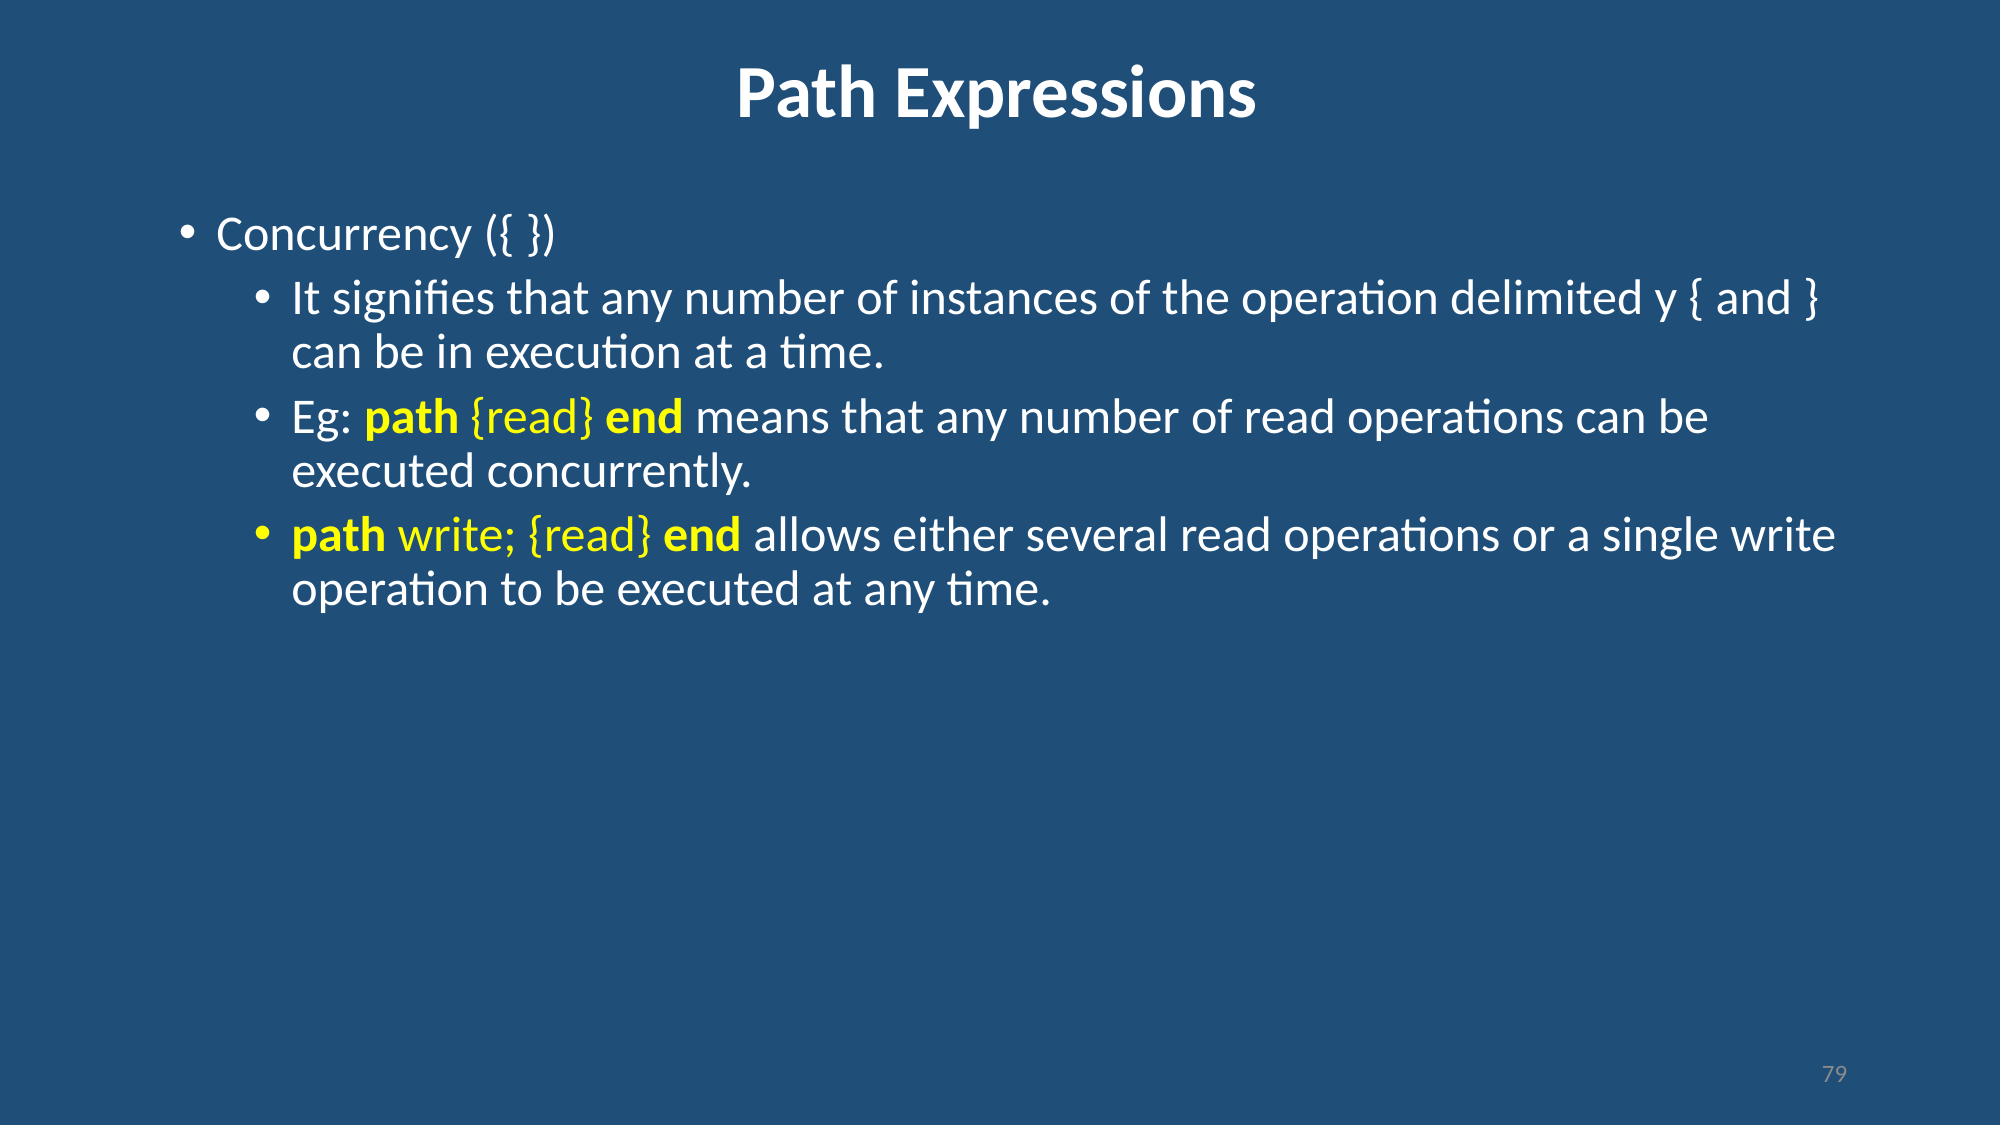

# Path Expressions
Concurrency ({ })
It signifies that any number of instances of the operation delimited y { and } can be in execution at a time.
Eg: path {read} end means that any number of read operations can be executed concurrently.
path write; {read} end allows either several read operations or a single write operation to be executed at any time.
79